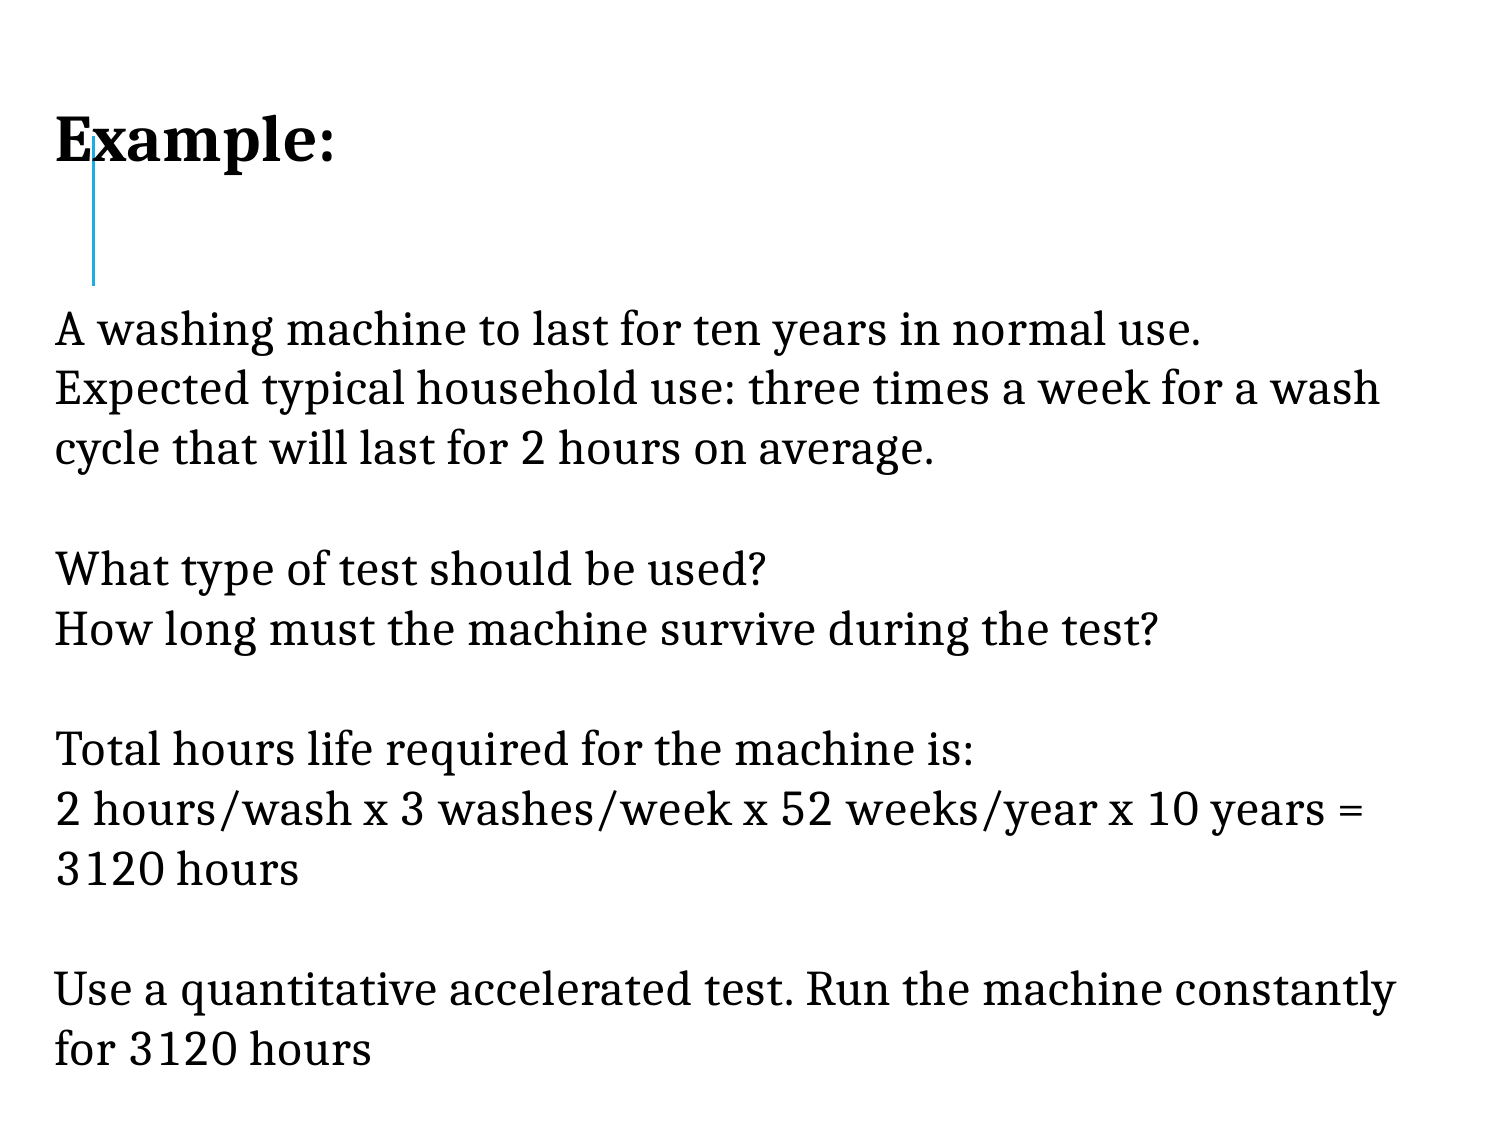

Example:

A washing machine to last for ten years in normal use.
Expected typical household use: three times a week for a wash cycle that will last for 2 hours on average.

What type of test should be used?
How long must the machine survive during the test?

Total hours life required for the machine is:
2 hours/wash x 3 washes/week x 52 weeks/year x 10 years = 3120 hours

Use a quantitative accelerated test. Run the machine constantly for 3120 hours